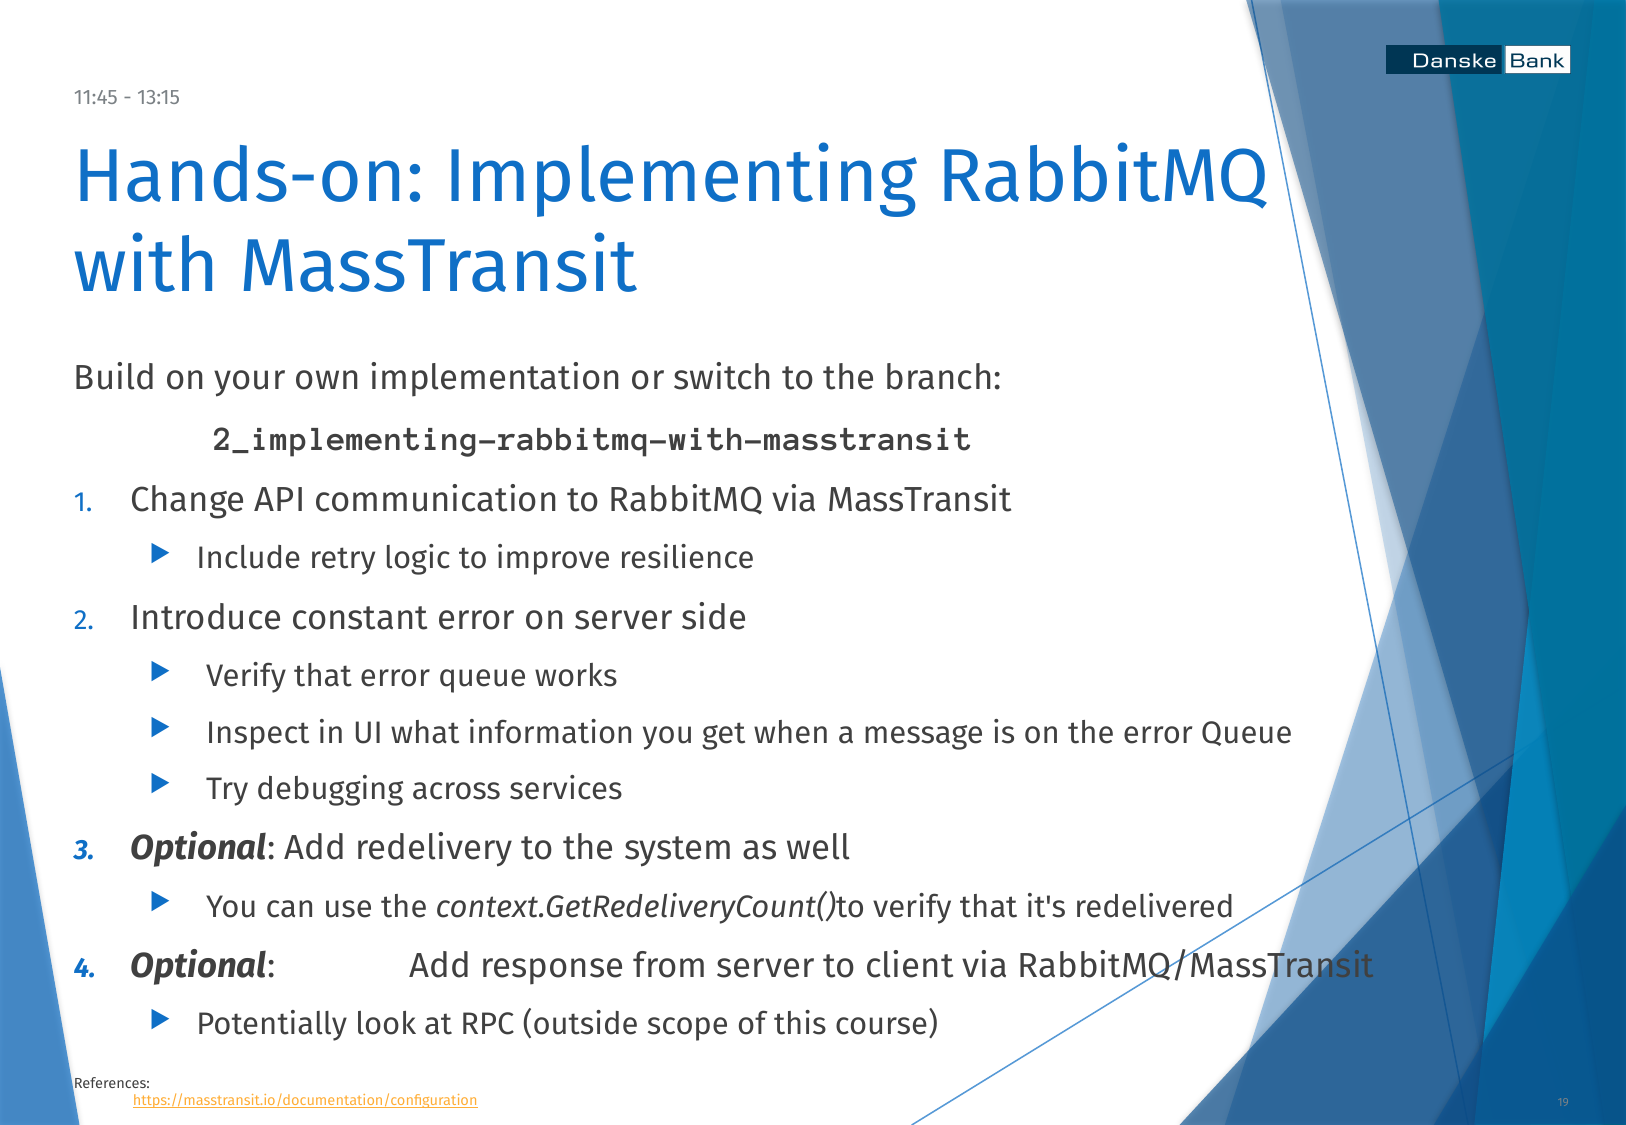

11:45 - 13:15
# Hands-on: Implementing RabbitMQ with MassTransit
Build on your own implementation or switch to the branch:
	2_implementing-rabbitmq-with-masstransit
Change API communication to RabbitMQ via MassTransit
Include retry logic to improve resilience
Introduce constant error on server side
Verify that error queue works
Inspect in UI what information you get when a message is on the error Queue
Try debugging across services
Optional: Add redelivery to the system as well
You can use the context.GetRedeliveryCount()to verify that it's redelivered
Optional:	Add response from server to client via RabbitMQ/MassTransit
Potentially look at RPC (outside scope of this course)
References:
https://masstransit.io/documentation/configuration